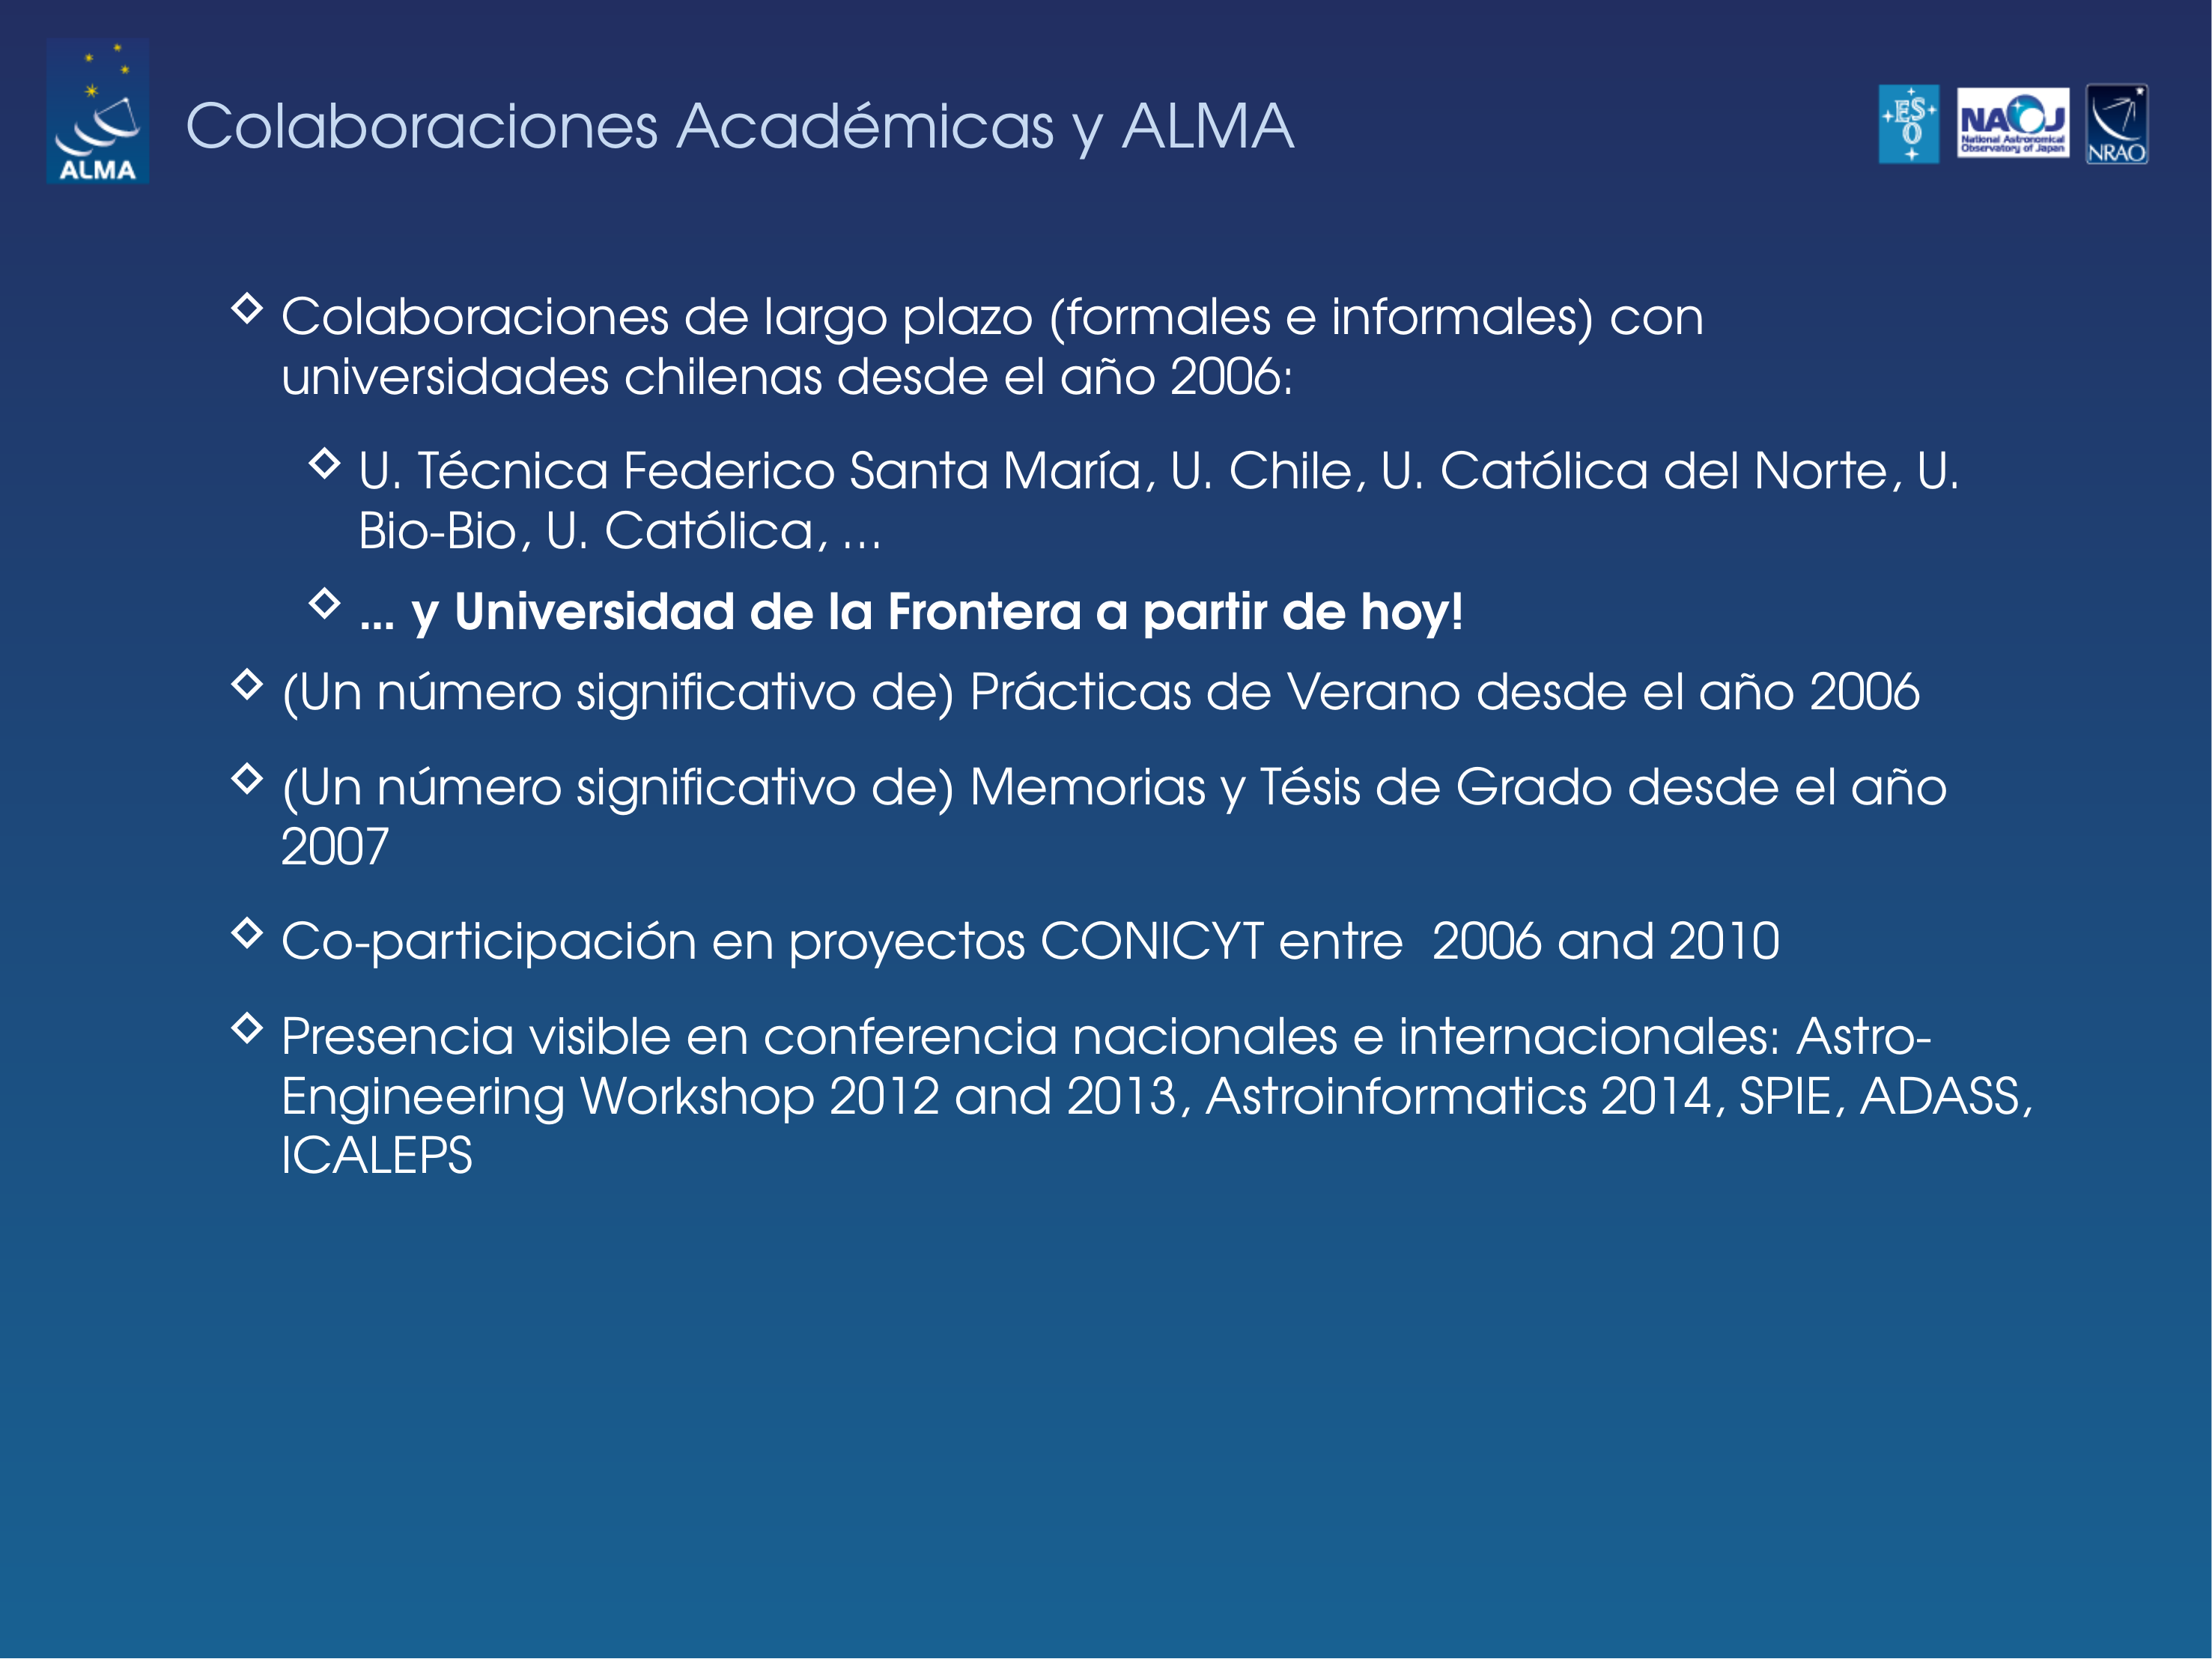

# Colaboraciones Académicas y ALMA
Colaboraciones de largo plazo (formales e informales) con universidades chilenas desde el año 2006:
U. Técnica Federico Santa María, U. Chile, U. Católica del Norte, U. Bio-Bio, U. Católica, …
… y Universidad de la Frontera a partir de hoy!
(Un número significativo de) Prácticas de Verano desde el año 2006
(Un número significativo de) Memorias y Tésis de Grado desde el año 2007
Co-participación en proyectos CONICYT entre  2006 and 2010
Presencia visible en conferencia nacionales e internacionales: Astro-Engineering Workshop 2012 and 2013, Astroinformatics 2014, SPIE, ADASS, ICALEPS